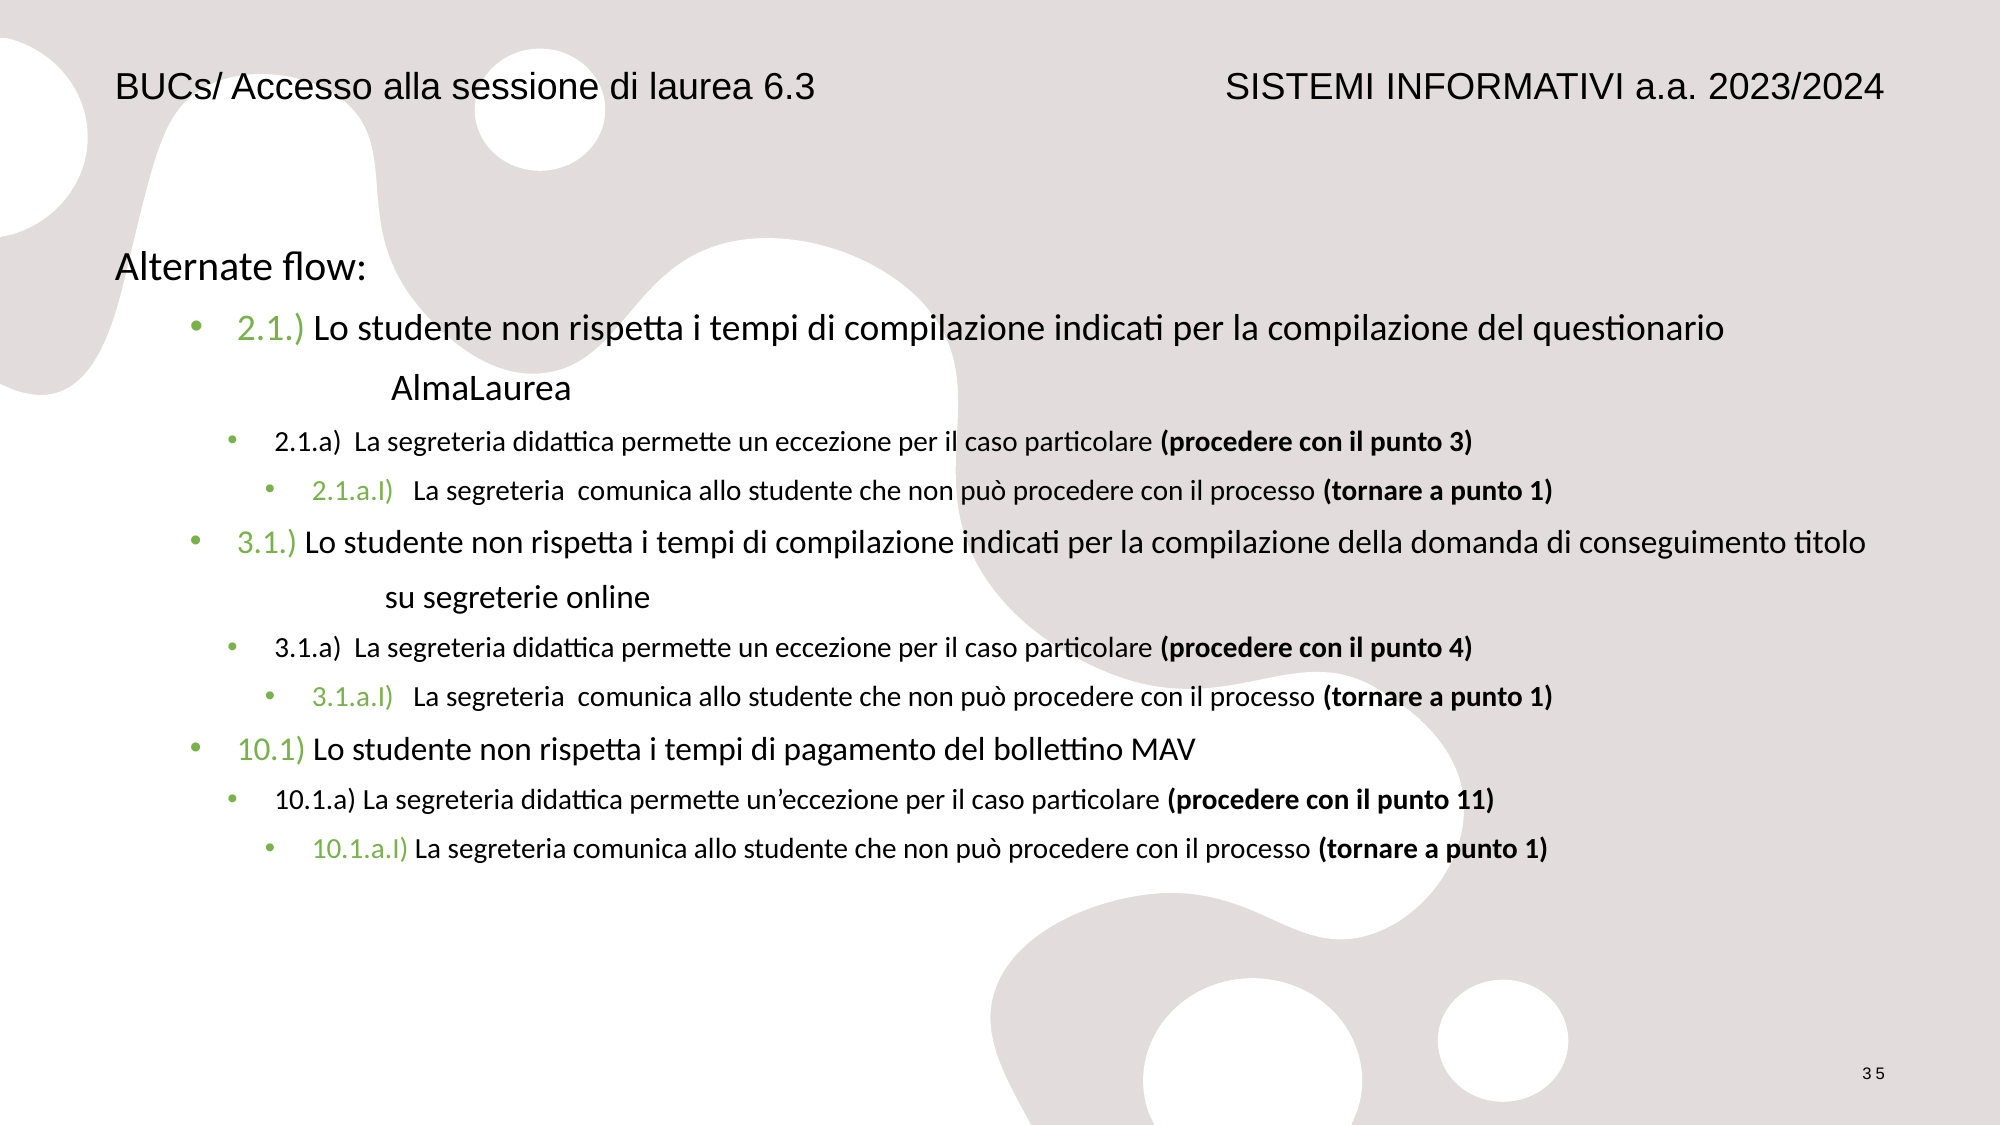

BUCs/ Accesso alla sessione di laurea 6.3
SISTEMI INFORMATIVI a.a. 2023/2024
Alternate flow:
2.1.) Lo studente non rispetta i tempi di compilazione indicati per la compilazione del questionario
	      AlmaLaurea
2.1.a)  La segreteria didattica permette un eccezione per il caso particolare (procedere con il punto 3)
2.1.a.I)   La segreteria  comunica allo studente che non può procedere con il processo (tornare a punto 1)
3.1.) Lo studente non rispetta i tempi di compilazione indicati per la compilazione della domanda di conseguimento titolo
	      su segreterie online
3.1.a)  La segreteria didattica permette un eccezione per il caso particolare (procedere con il punto 4)
3.1.a.I)   La segreteria  comunica allo studente che non può procedere con il processo (tornare a punto 1)
10.1) Lo studente non rispetta i tempi di pagamento del bollettino MAV
10.1.a) La segreteria didattica permette un’eccezione per il caso particolare (procedere con il punto 11)
10.1.a.I) La segreteria comunica allo studente che non può procedere con il processo (tornare a punto 1)
35